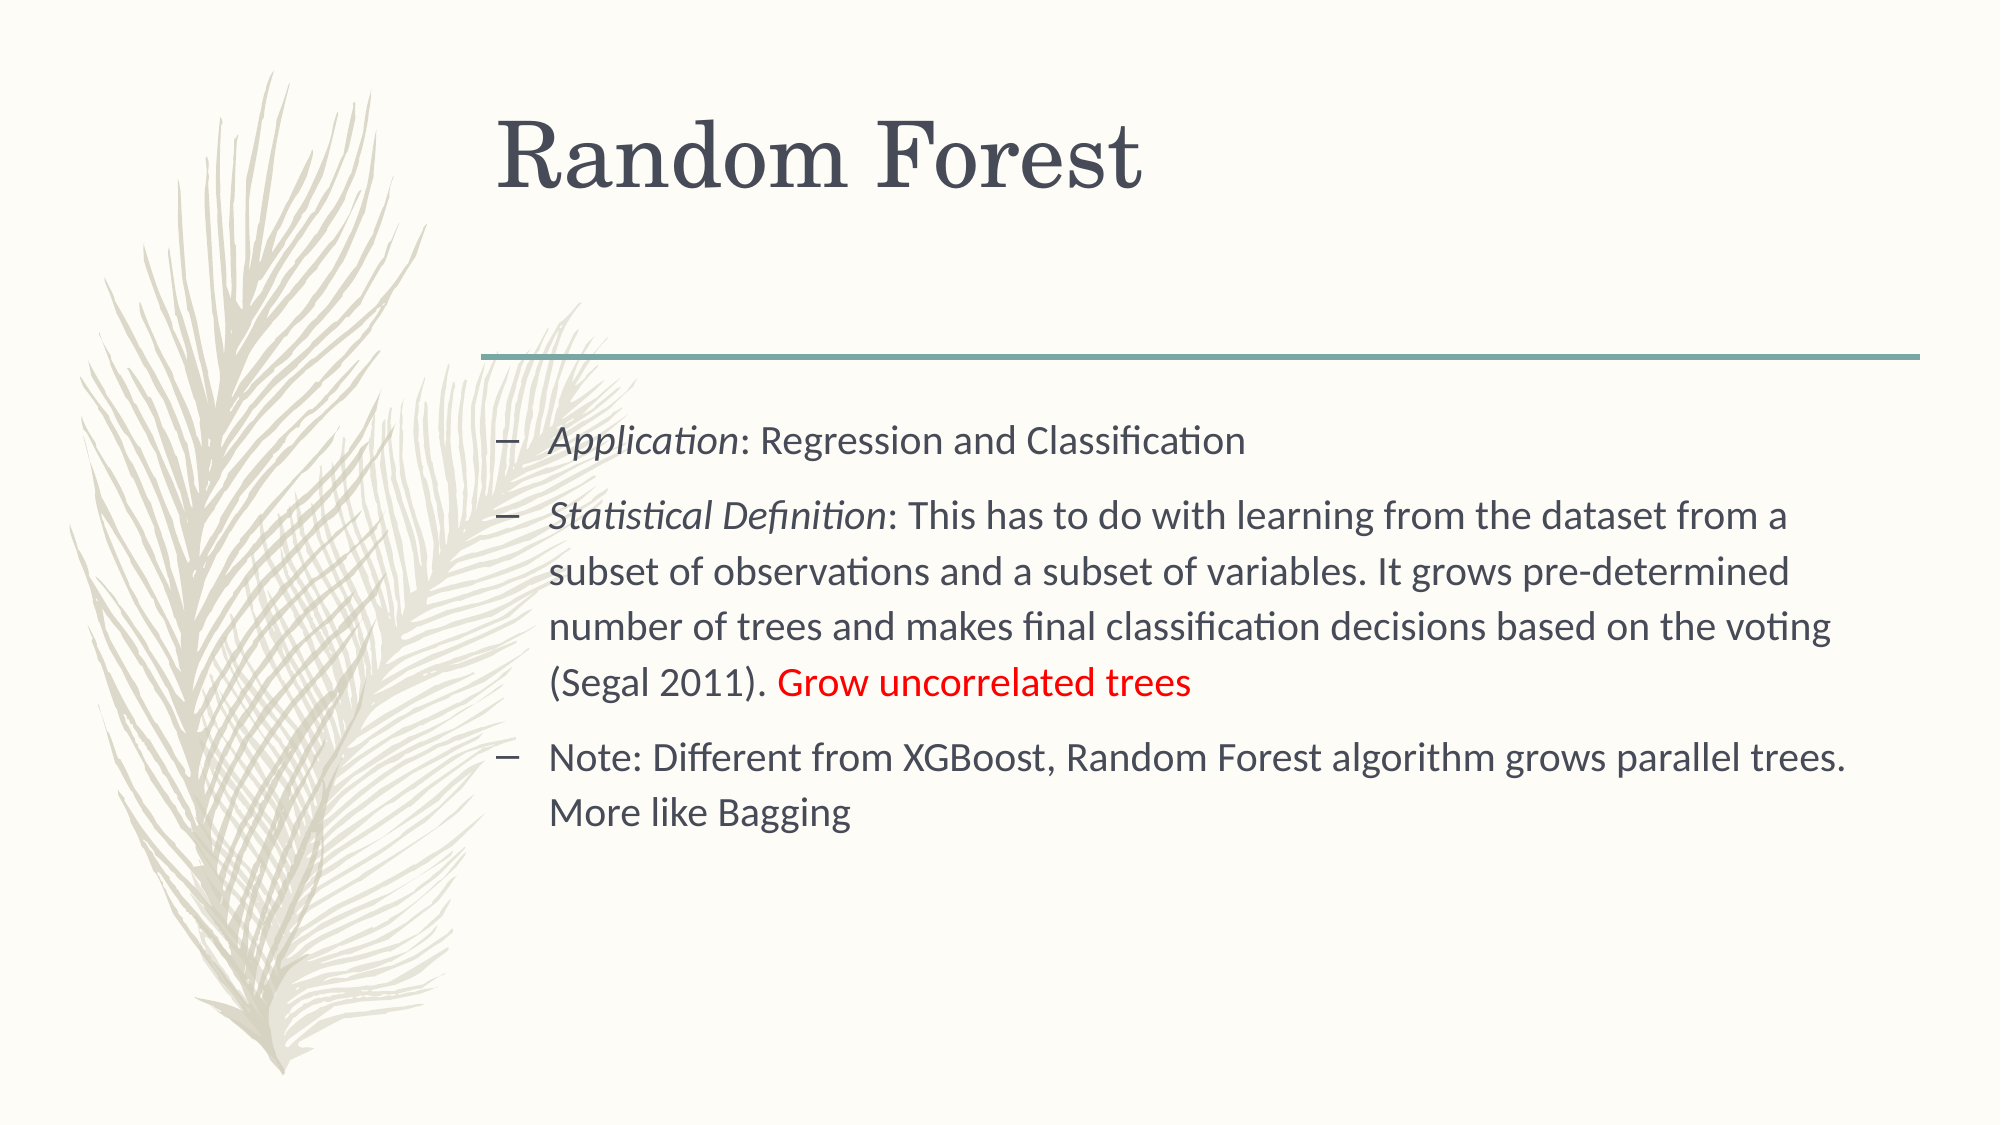

# Random Forest
Application: Regression and Classification
Statistical Definition: This has to do with learning from the dataset from a subset of observations and a subset of variables. It grows pre-determined number of trees and makes final classification decisions based on the voting (Segal 2011). Grow uncorrelated trees
Note: Different from XGBoost, Random Forest algorithm grows parallel trees. More like Bagging